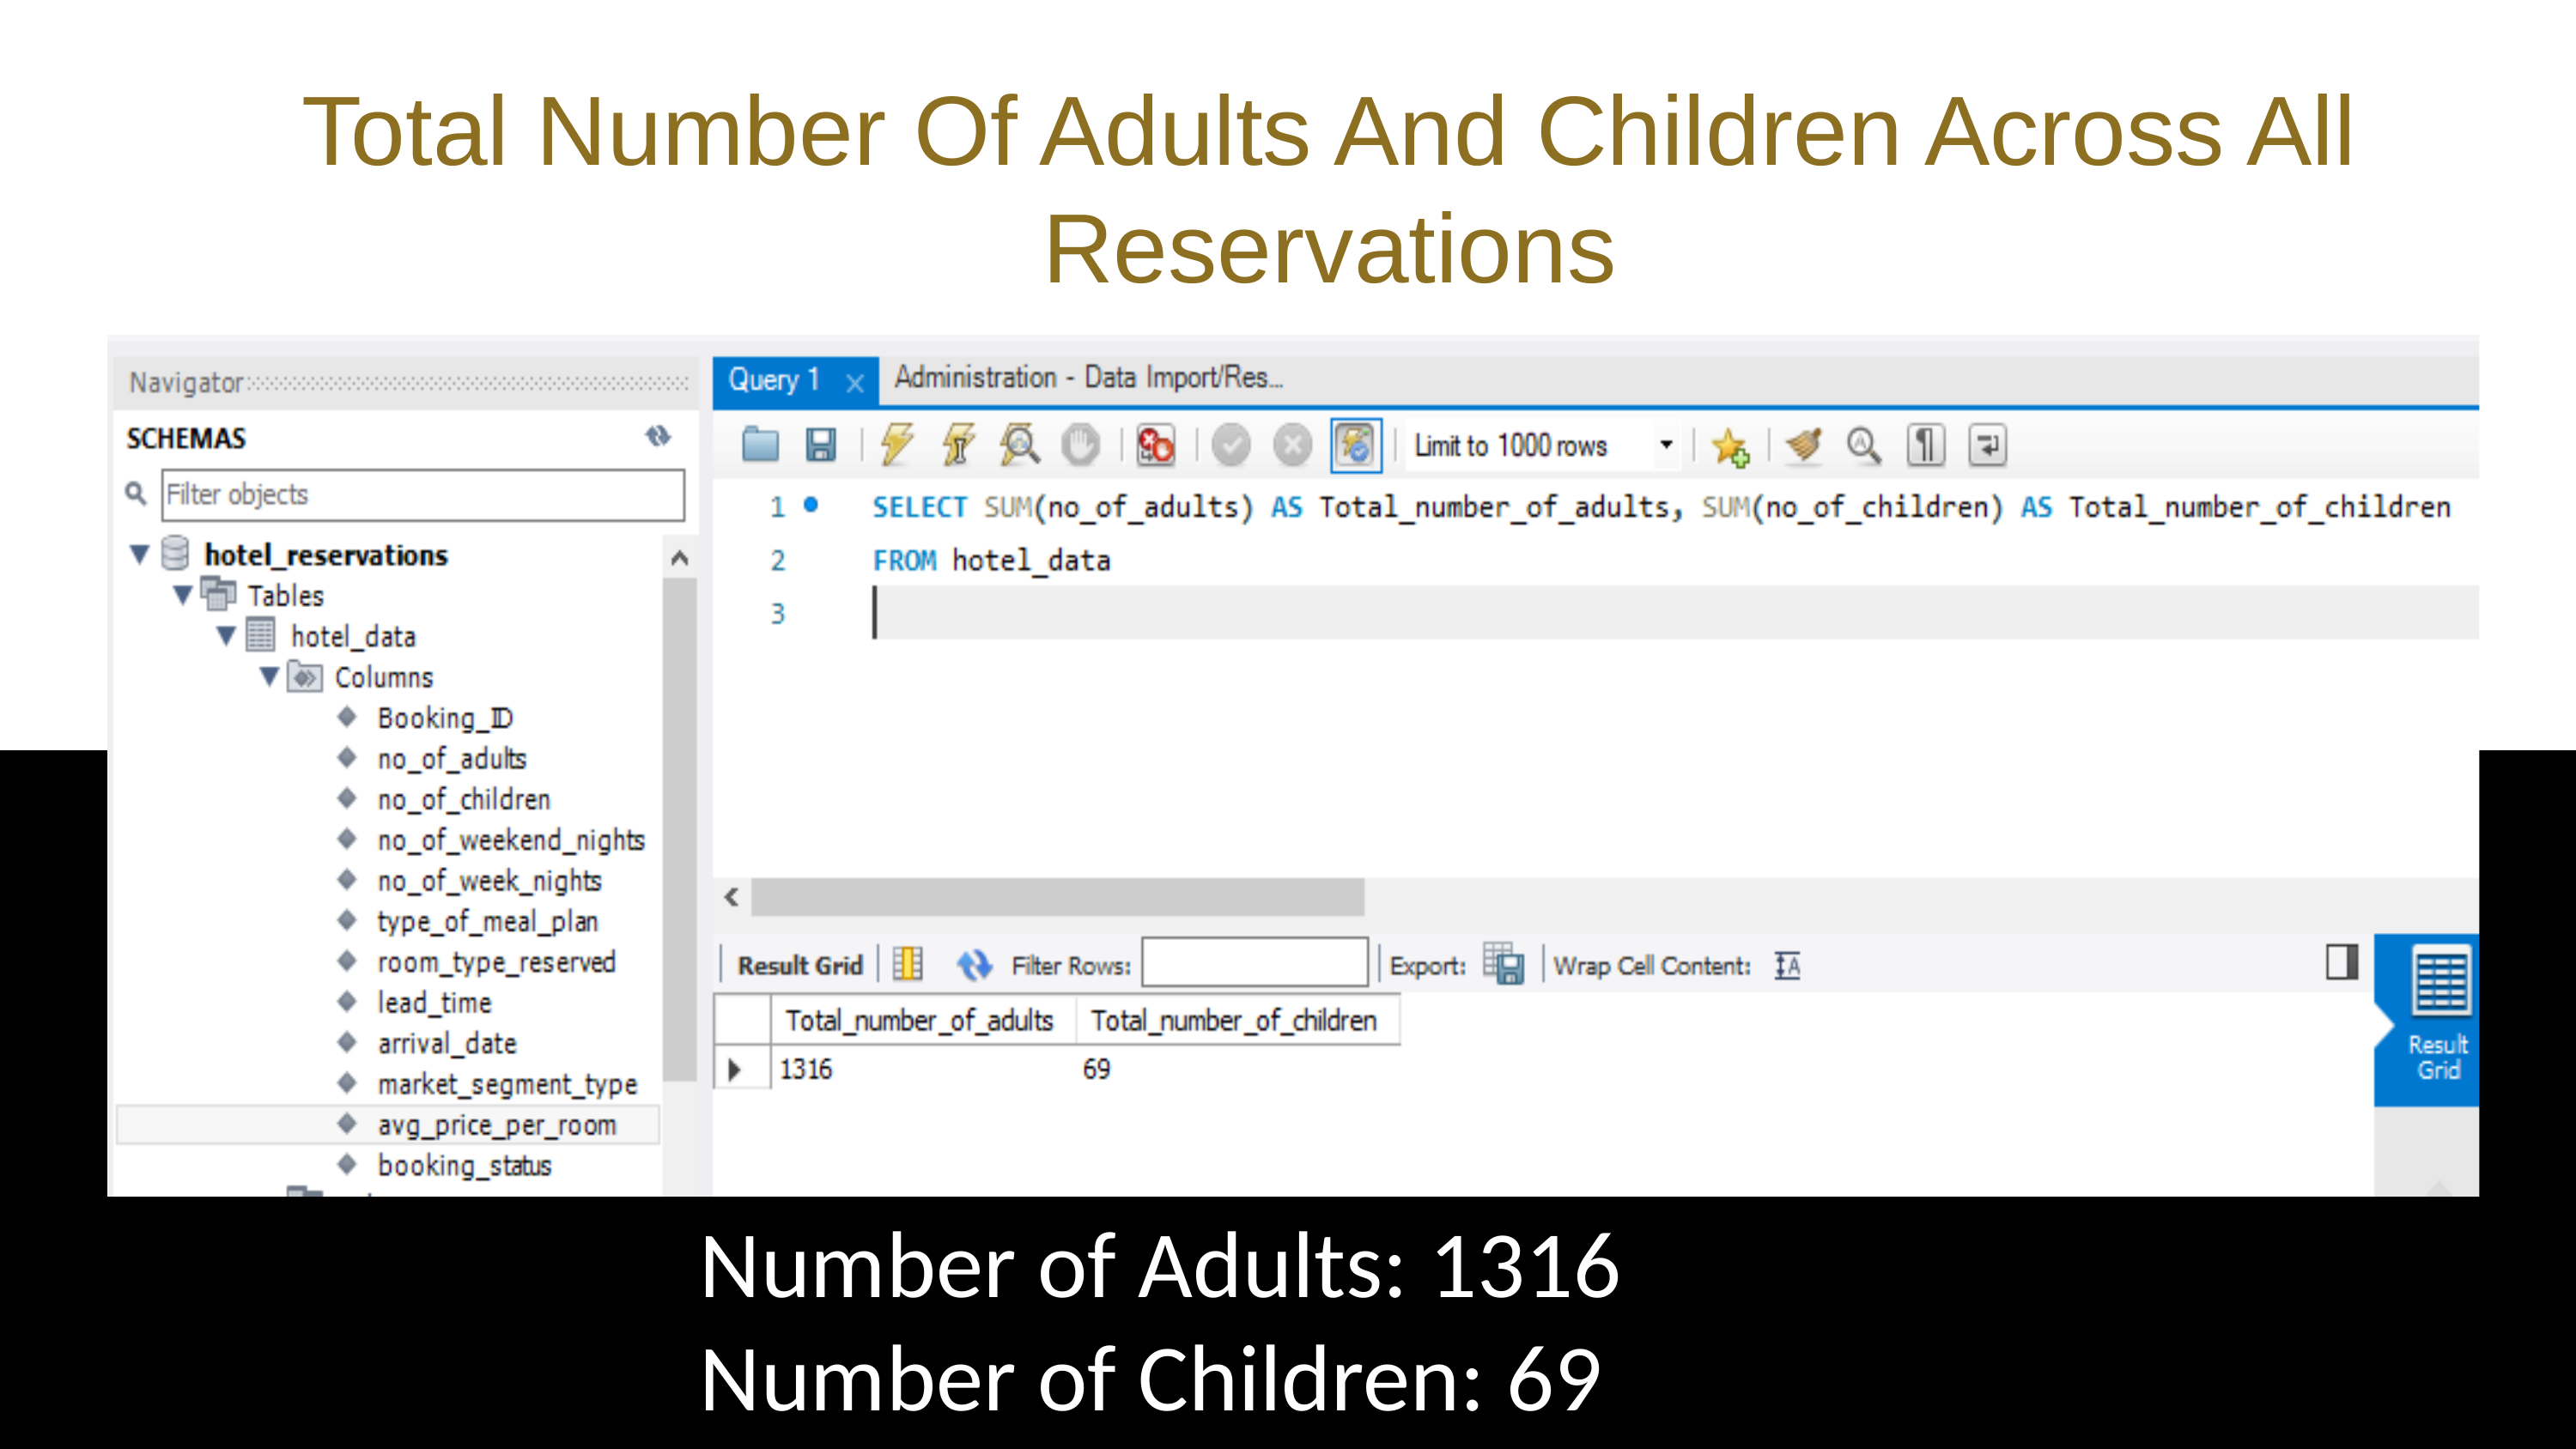

Total Number Of Adults And Children Across All Reservations

Number of Adults: 1316
Number of Children: 69